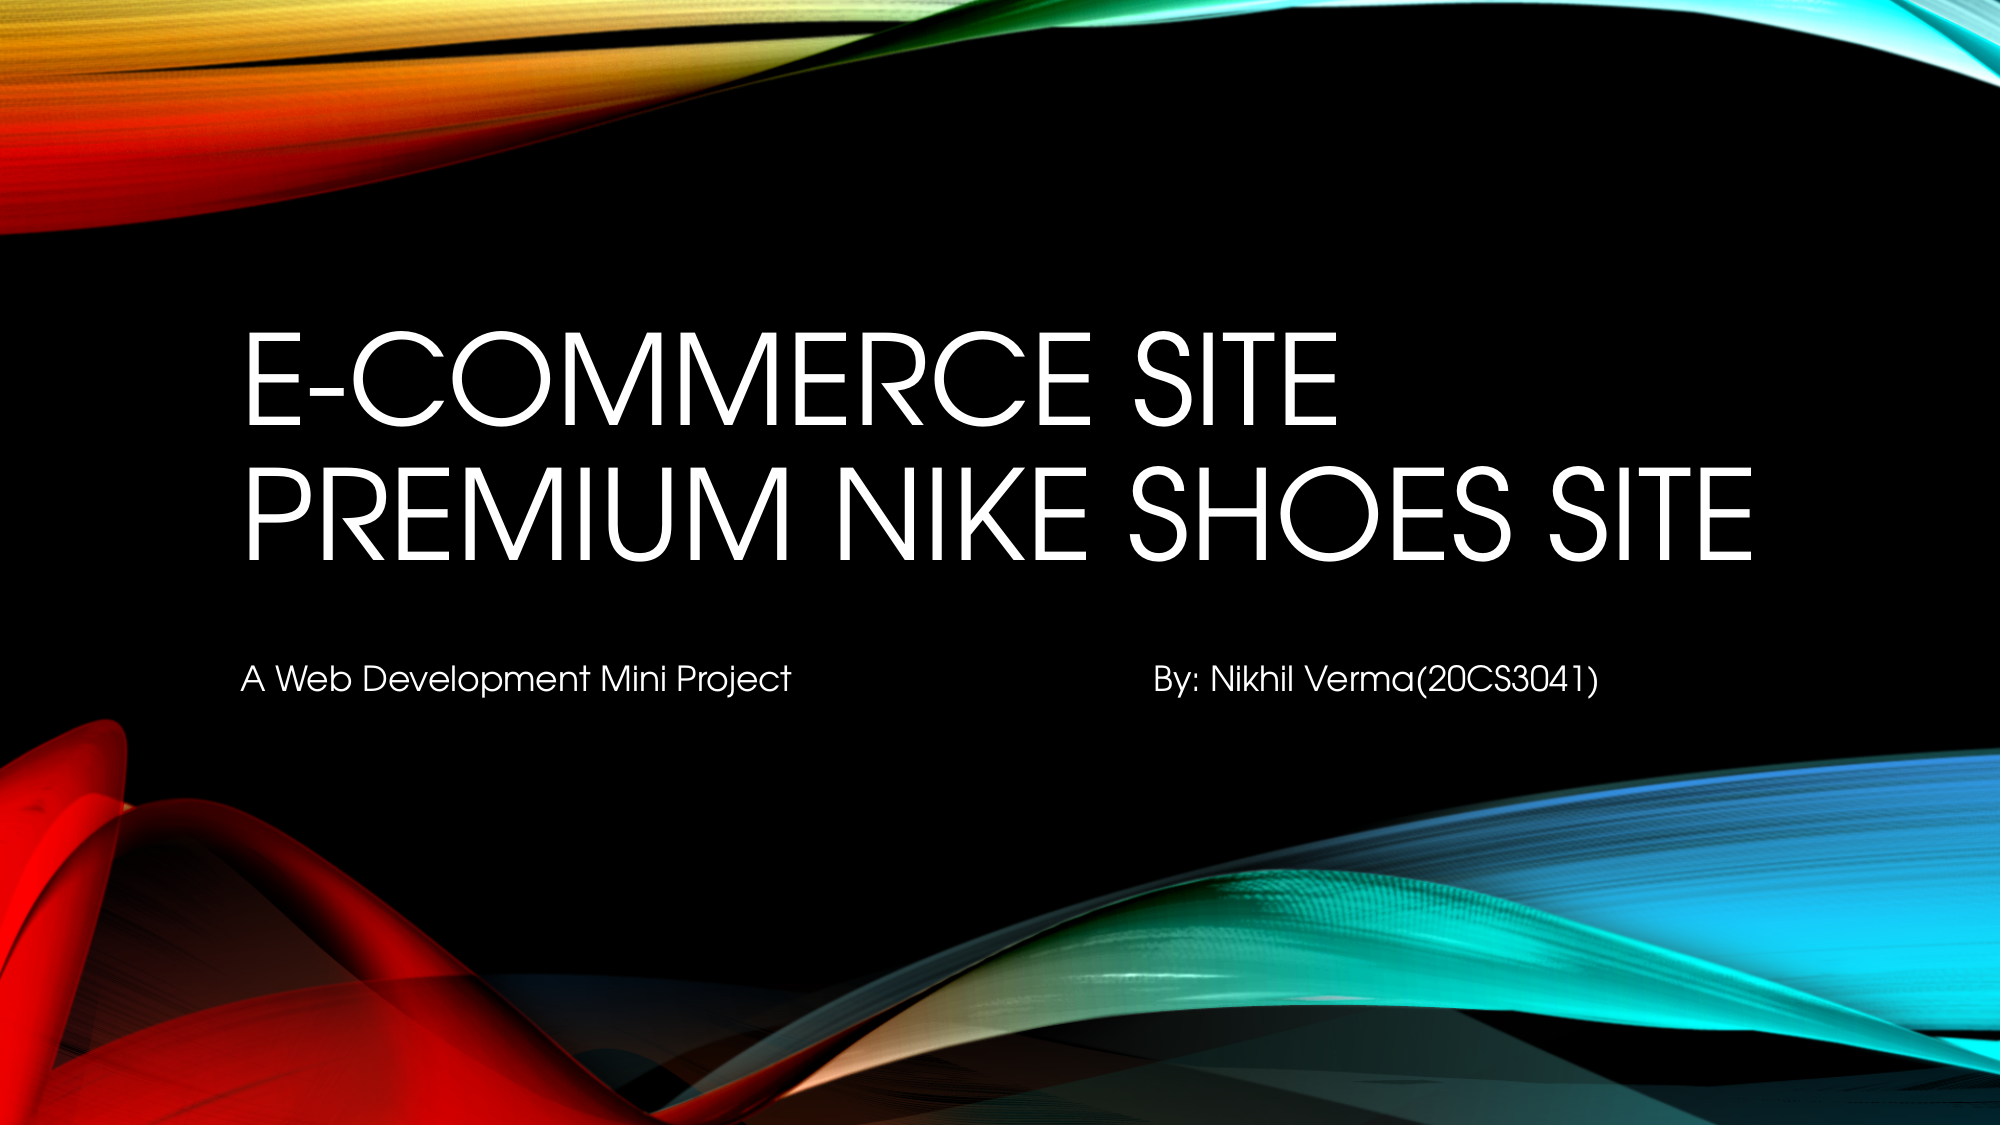

# E-commerce site premium Nike Shoes Site

A Web Development Mini Project                                      By: Nikhil Verma(20CS3041)